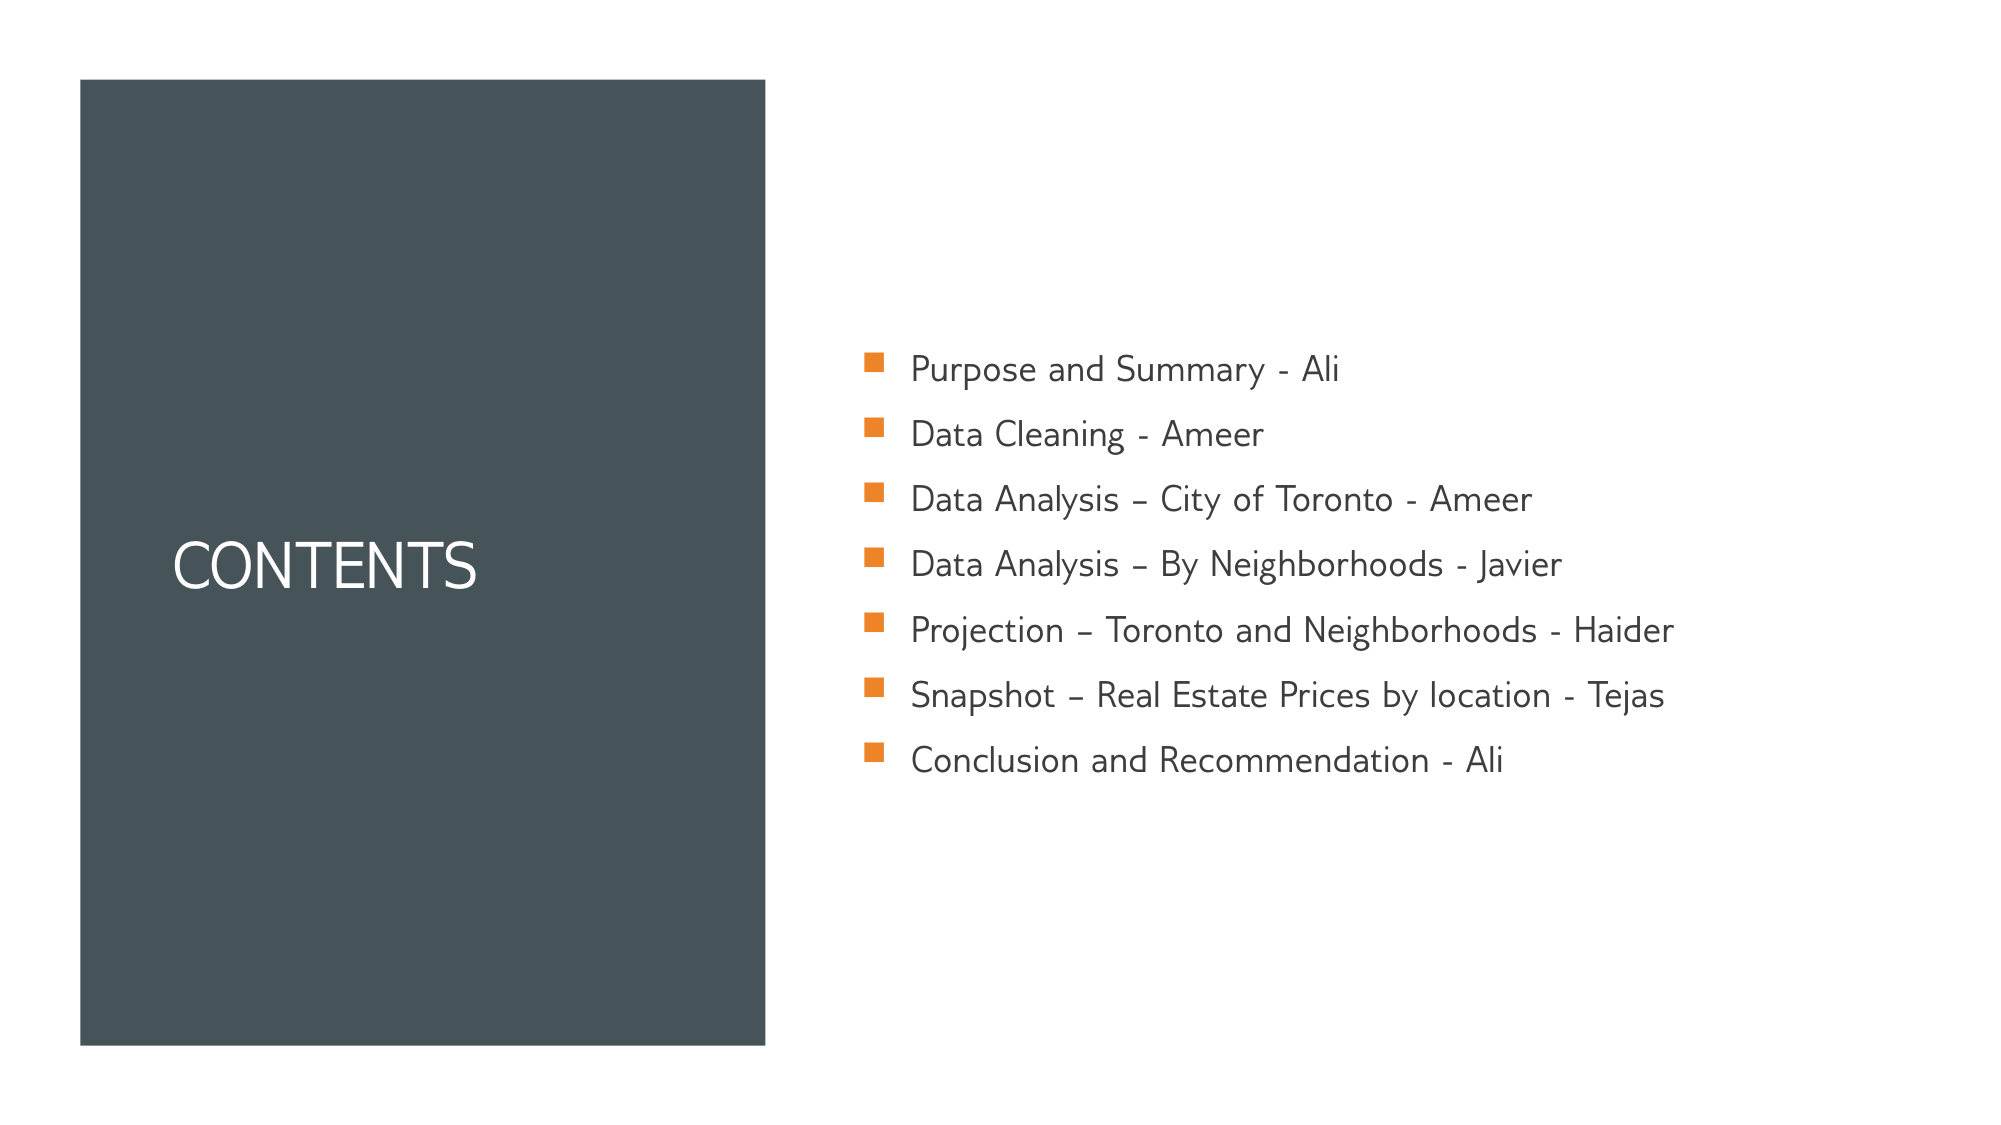

# Contents
Purpose and Summary - Ali
Data Cleaning - Ameer
Data Analysis – City of Toronto - Ameer
Data Analysis – By Neighborhoods - Javier
Projection – Toronto and Neighborhoods - Haider
Snapshot – Real Estate Prices by location - Tejas
Conclusion and Recommendation - Ali